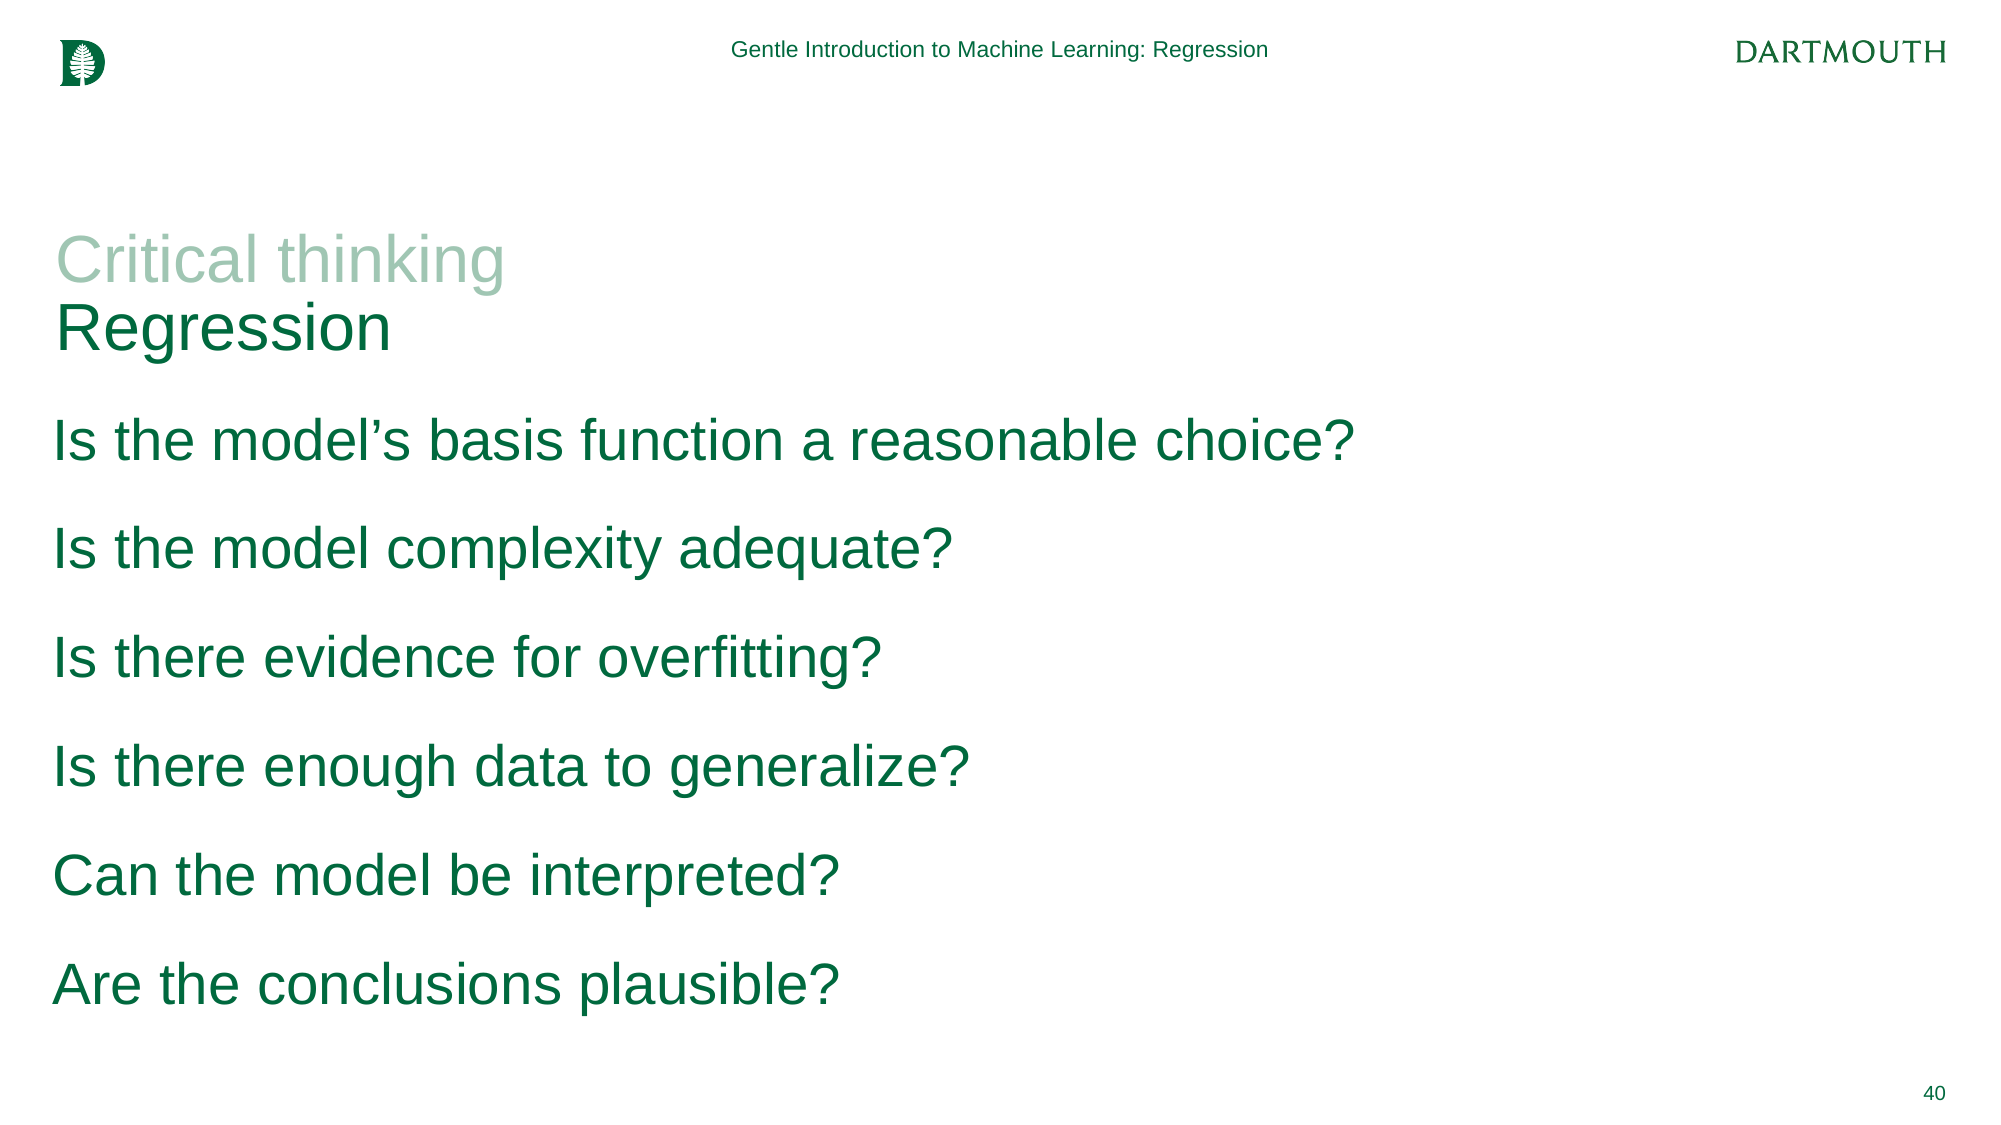

Gentle Introduction to Machine Learning: Regression
# Critical thinking Regression
Is the model’s basis function a reasonable choice?
Is the model complexity adequate?
Is there evidence for overfitting?
Is there enough data to generalize?
Can the model be interpreted?
Are the conclusions plausible?
40